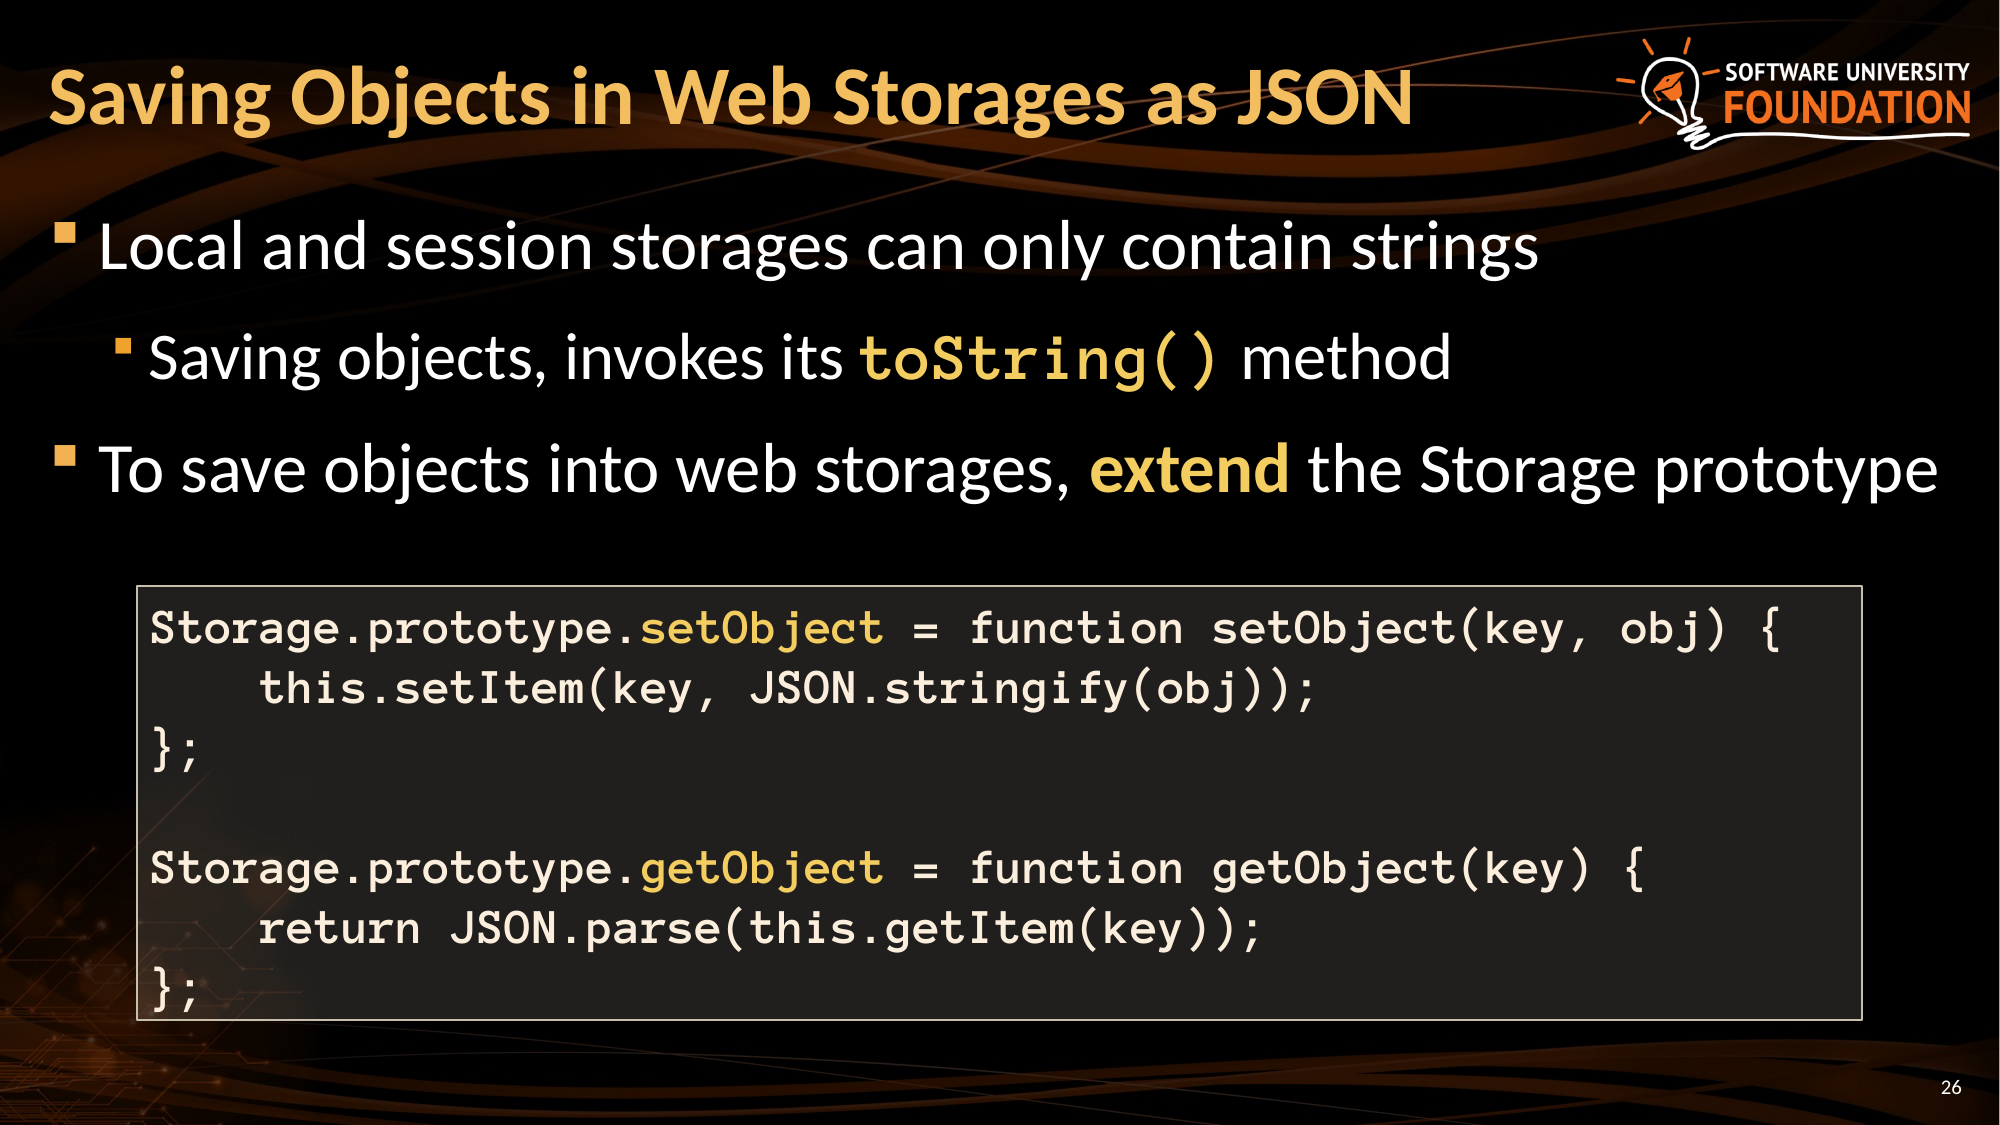

# Saving Objects in Web Storages as JSON
Local and session storages can only contain strings
Saving objects, invokes its toString() method
To save objects into web storages, extend the Storage prototype

Storage.prototype.setObject = function setObject(key, obj) {
    this.setItem(key, JSON.stringify(obj));
};

Storage.prototype.getObject = function getObject(key) {
    return JSON.parse(this.getItem(key));
};
26